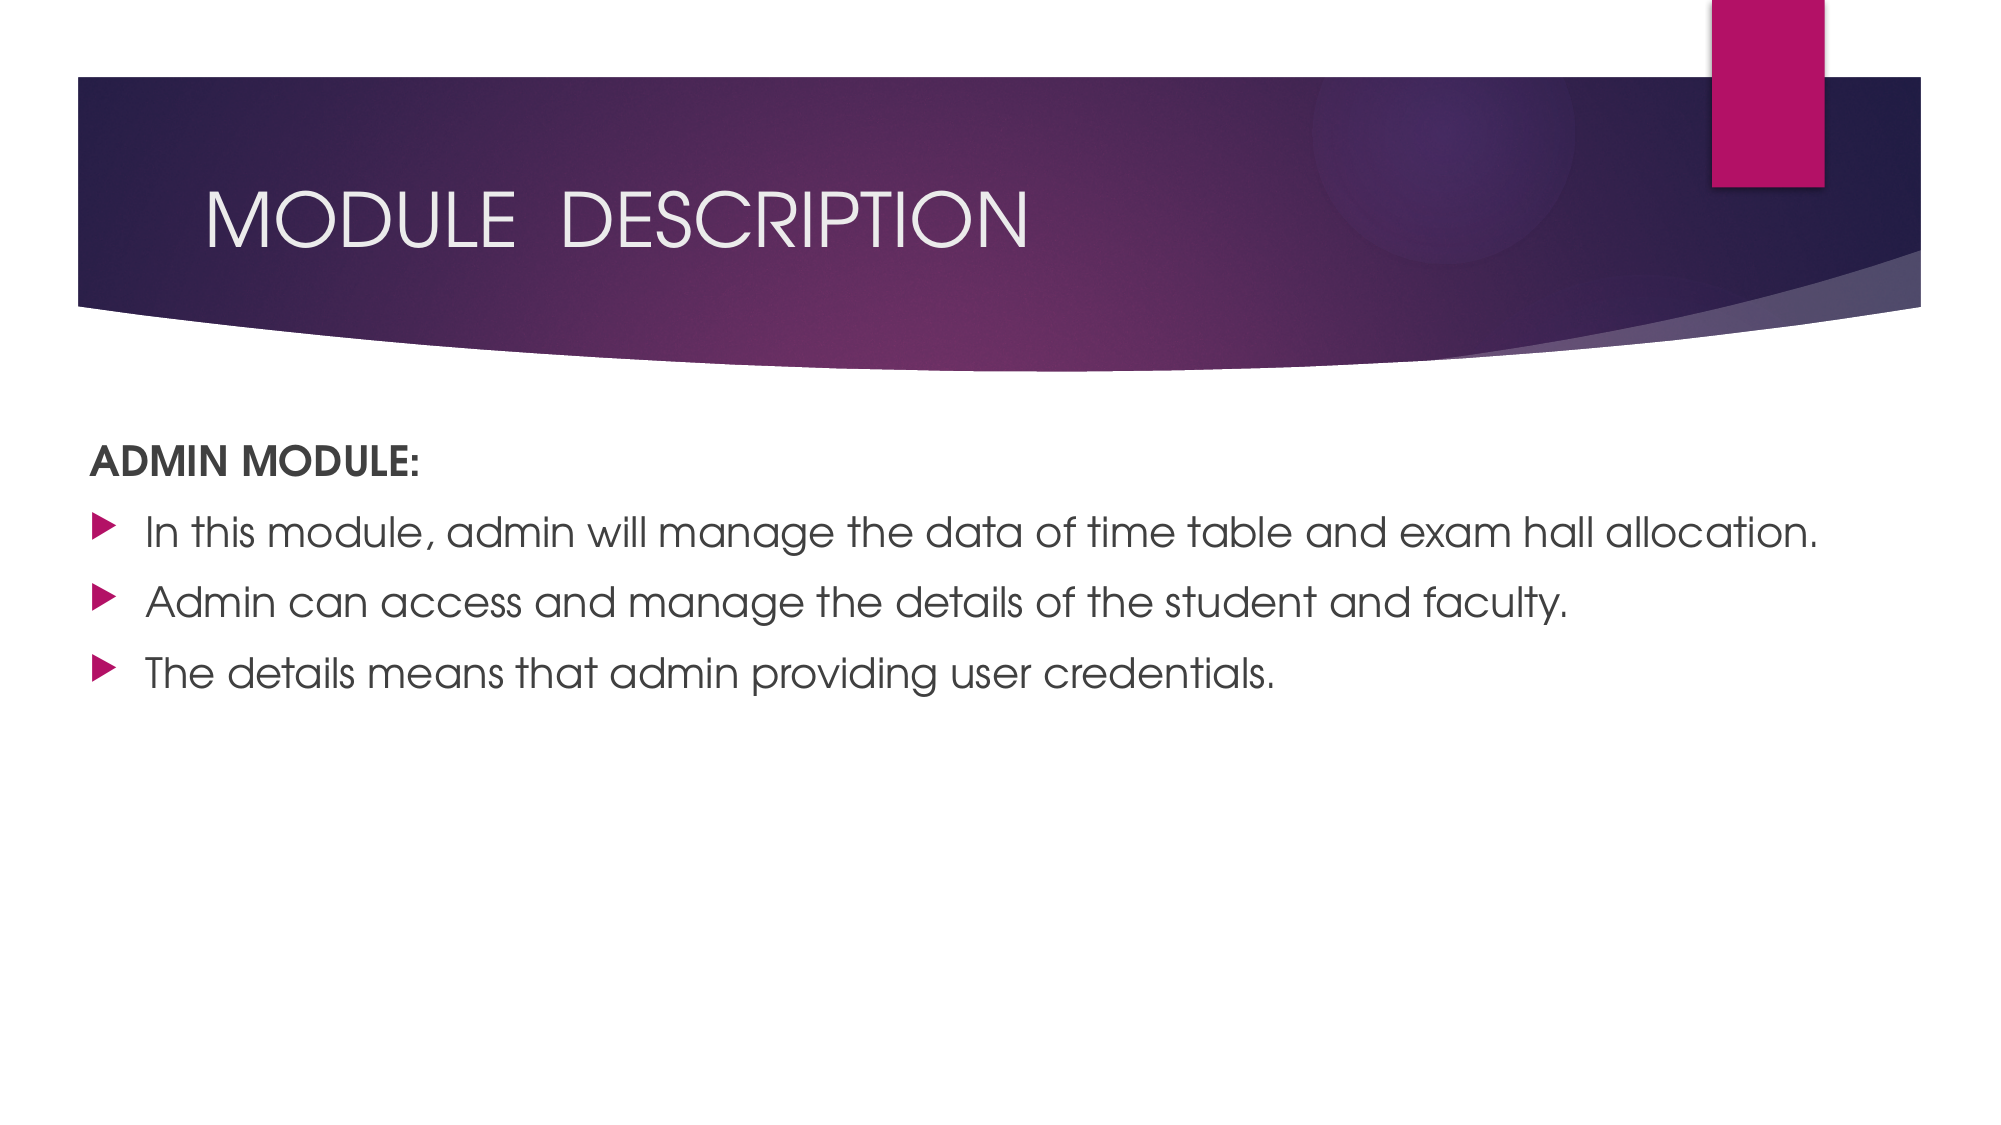

# MODULE  DESCRIPTION
ADMIN MODULE:
In this module, admin will manage the data of time table and exam hall allocation.
Admin can access and manage the details of the student and faculty.
The details means that admin providing user credentials.